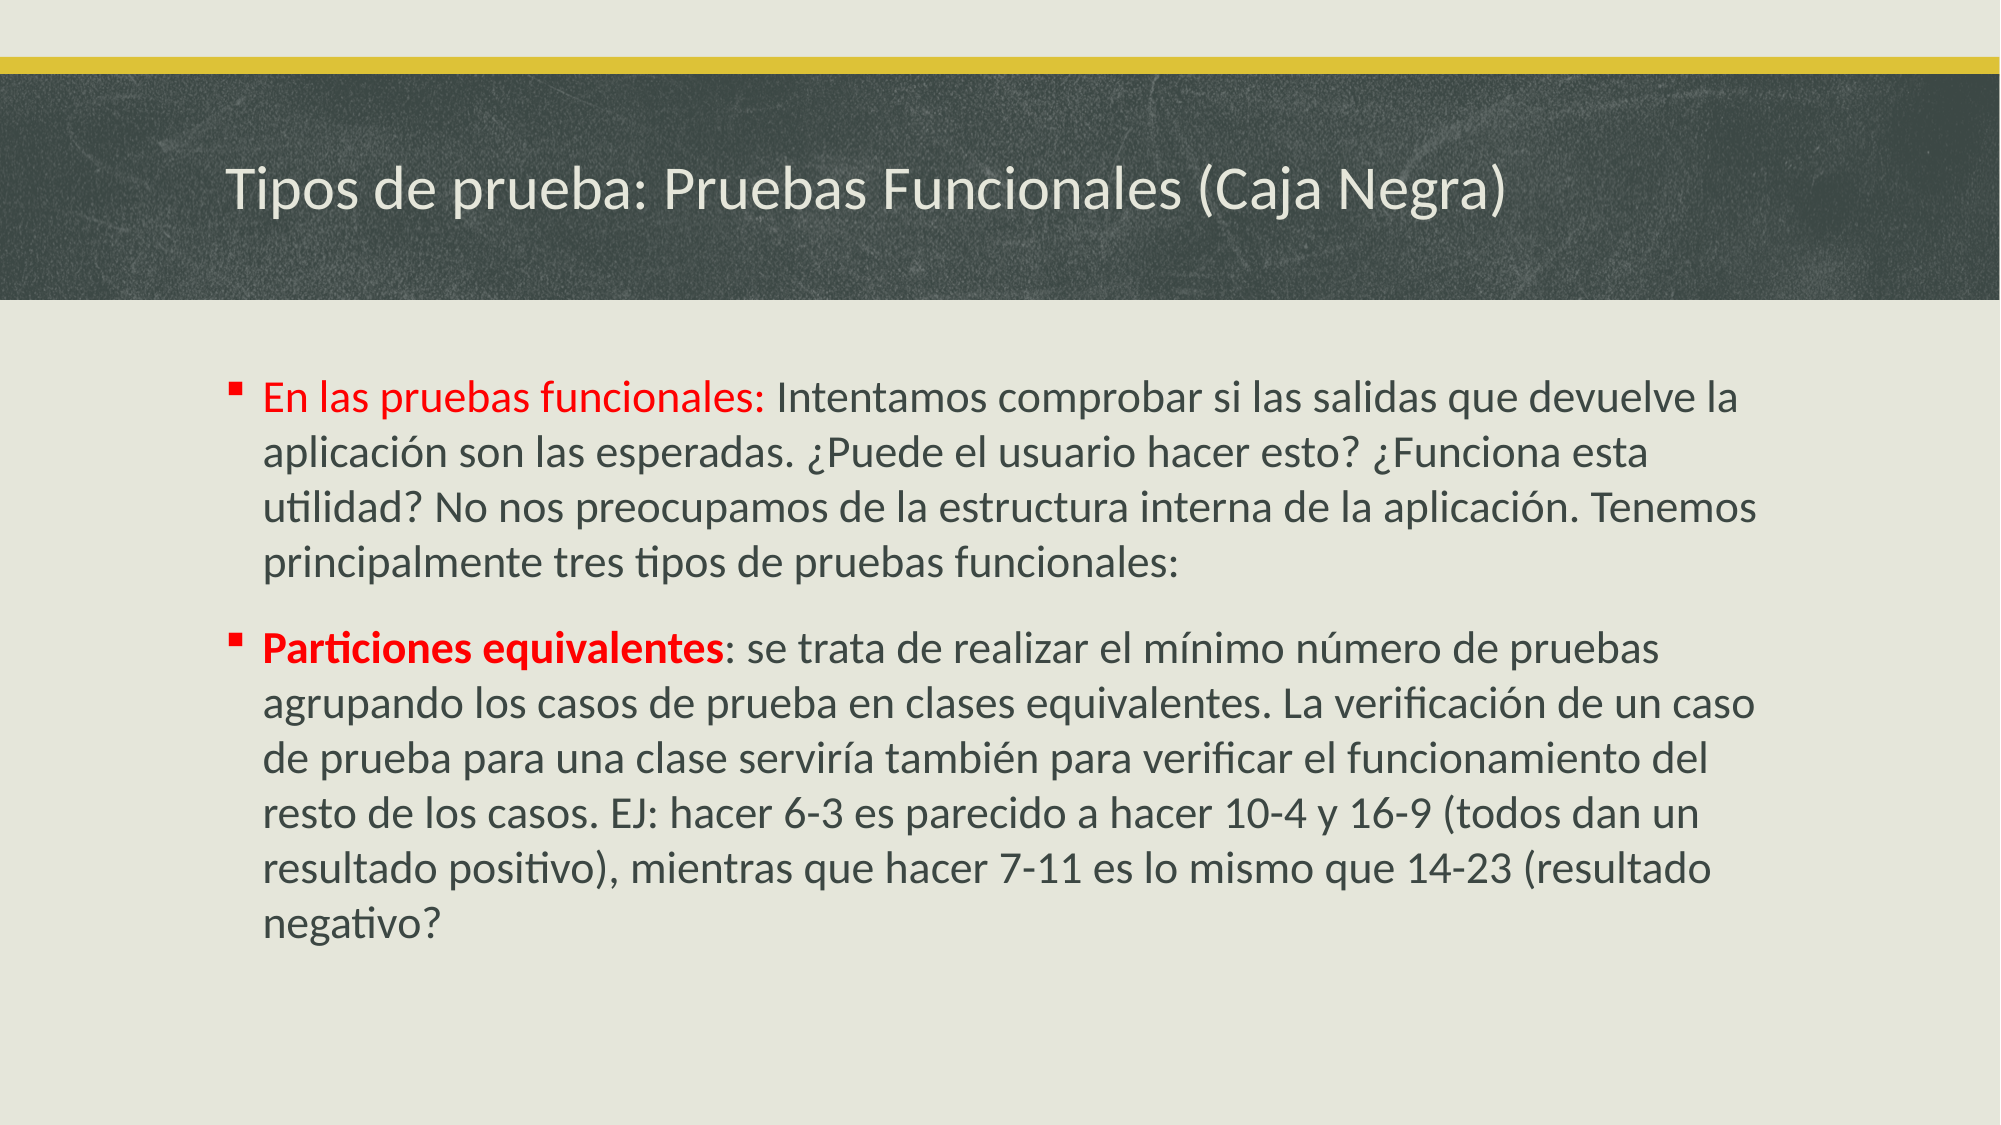

# Tipos de prueba: Pruebas Funcionales (Caja Negra)
En las pruebas funcionales: Intentamos comprobar si las salidas que devuelve la aplicación son las esperadas. ¿Puede el usuario hacer esto? ¿Funciona esta utilidad? No nos preocupamos de la estructura interna de la aplicación. Tenemos principalmente tres tipos de pruebas funcionales:
Particiones equivalentes: se trata de realizar el mínimo número de pruebas agrupando los casos de prueba en clases equivalentes. La verificación de un caso de prueba para una clase serviría también para verificar el funcionamiento del resto de los casos. EJ: hacer 6-3 es parecido a hacer 10-4 y 16-9 (todos dan un resultado positivo), mientras que hacer 7-11 es lo mismo que 14-23 (resultado negativo?